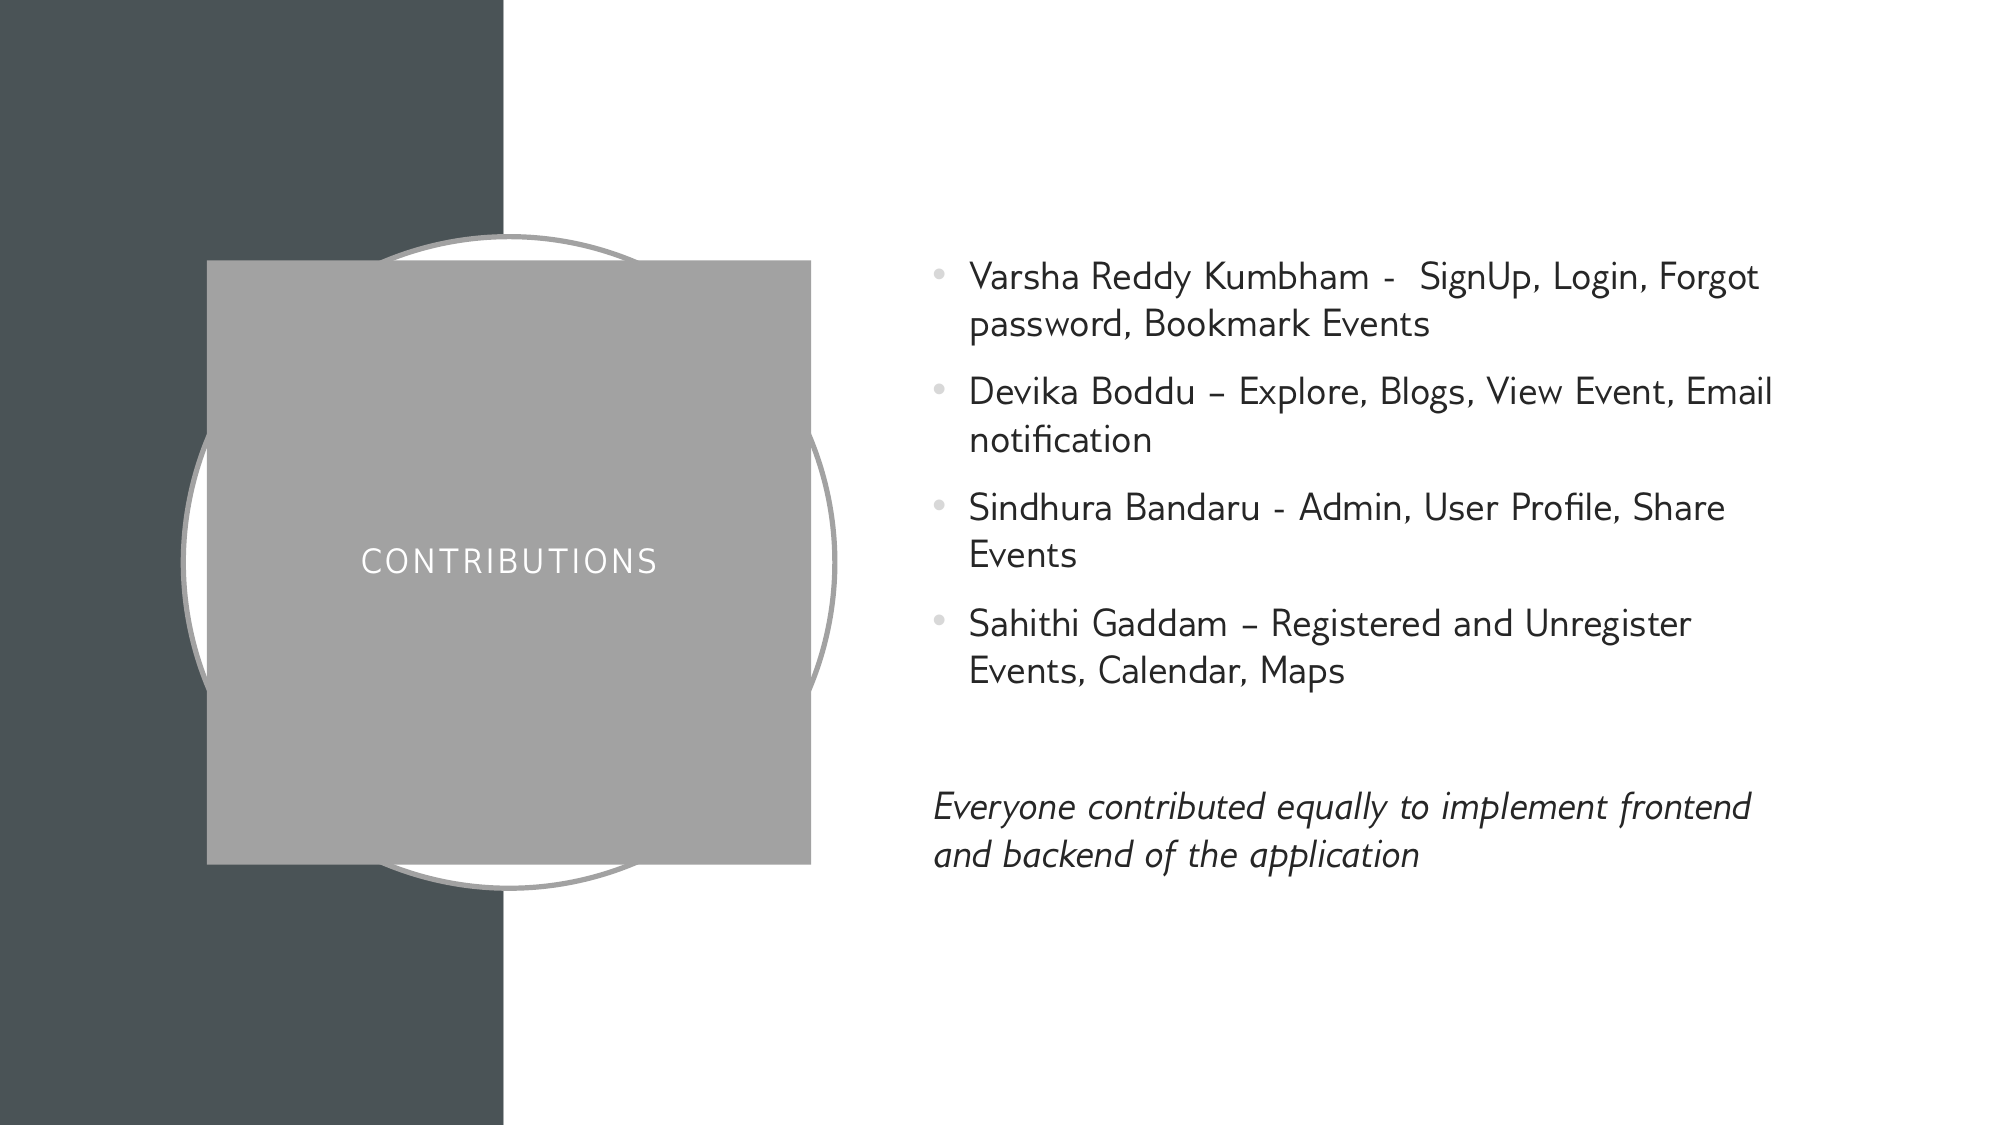

Varsha Reddy Kumbham -  SignUp, Login, Forgot password, Bookmark Events
Devika Boddu – Explore, Blogs, View Event, Email notification
Sindhura Bandaru - Admin, User Profile, Share Events
Sahithi Gaddam – Registered and Unregister Events, Calendar, Maps

Everyone contributed equally to implement frontend and backend of the application

# Contributions